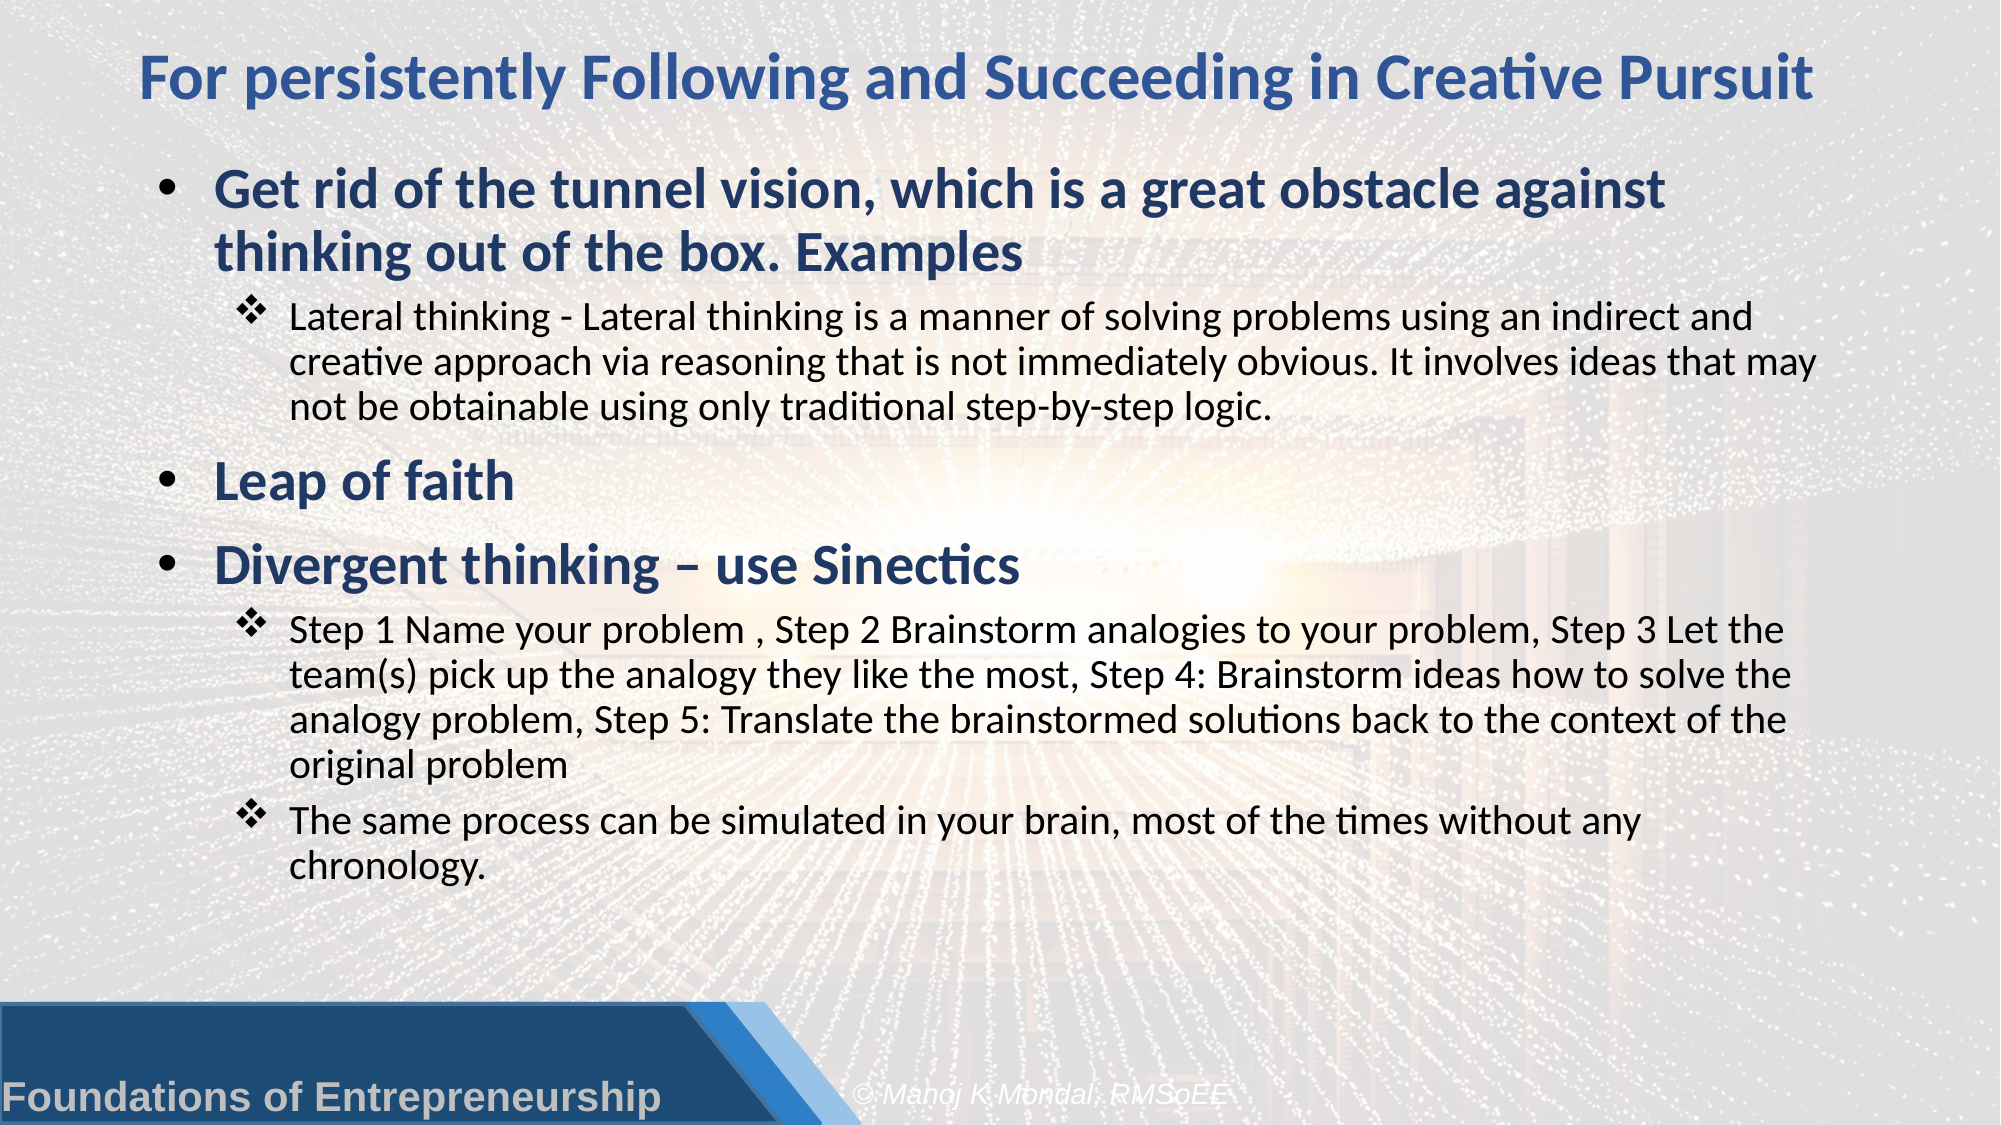

# For persistently Following and Succeeding in Creative Pursuit
Get rid of the tunnel vision, which is a great obstacle against thinking out of the box. Examples
Lateral thinking - Lateral thinking is a manner of solving problems using an indirect and creative approach via reasoning that is not immediately obvious. It involves ideas that may not be obtainable using only traditional step-by-step logic.
Leap of faith
Divergent thinking – use Sinectics
Step 1 Name your problem , Step 2 Brainstorm analogies to your problem, Step 3 Let the team(s) pick up the analogy they like the most, Step 4: Brainstorm ideas how to solve the analogy problem, Step 5: Translate the brainstormed solutions back to the context of the original problem
The same process can be simulated in your brain, most of the times without any chronology.